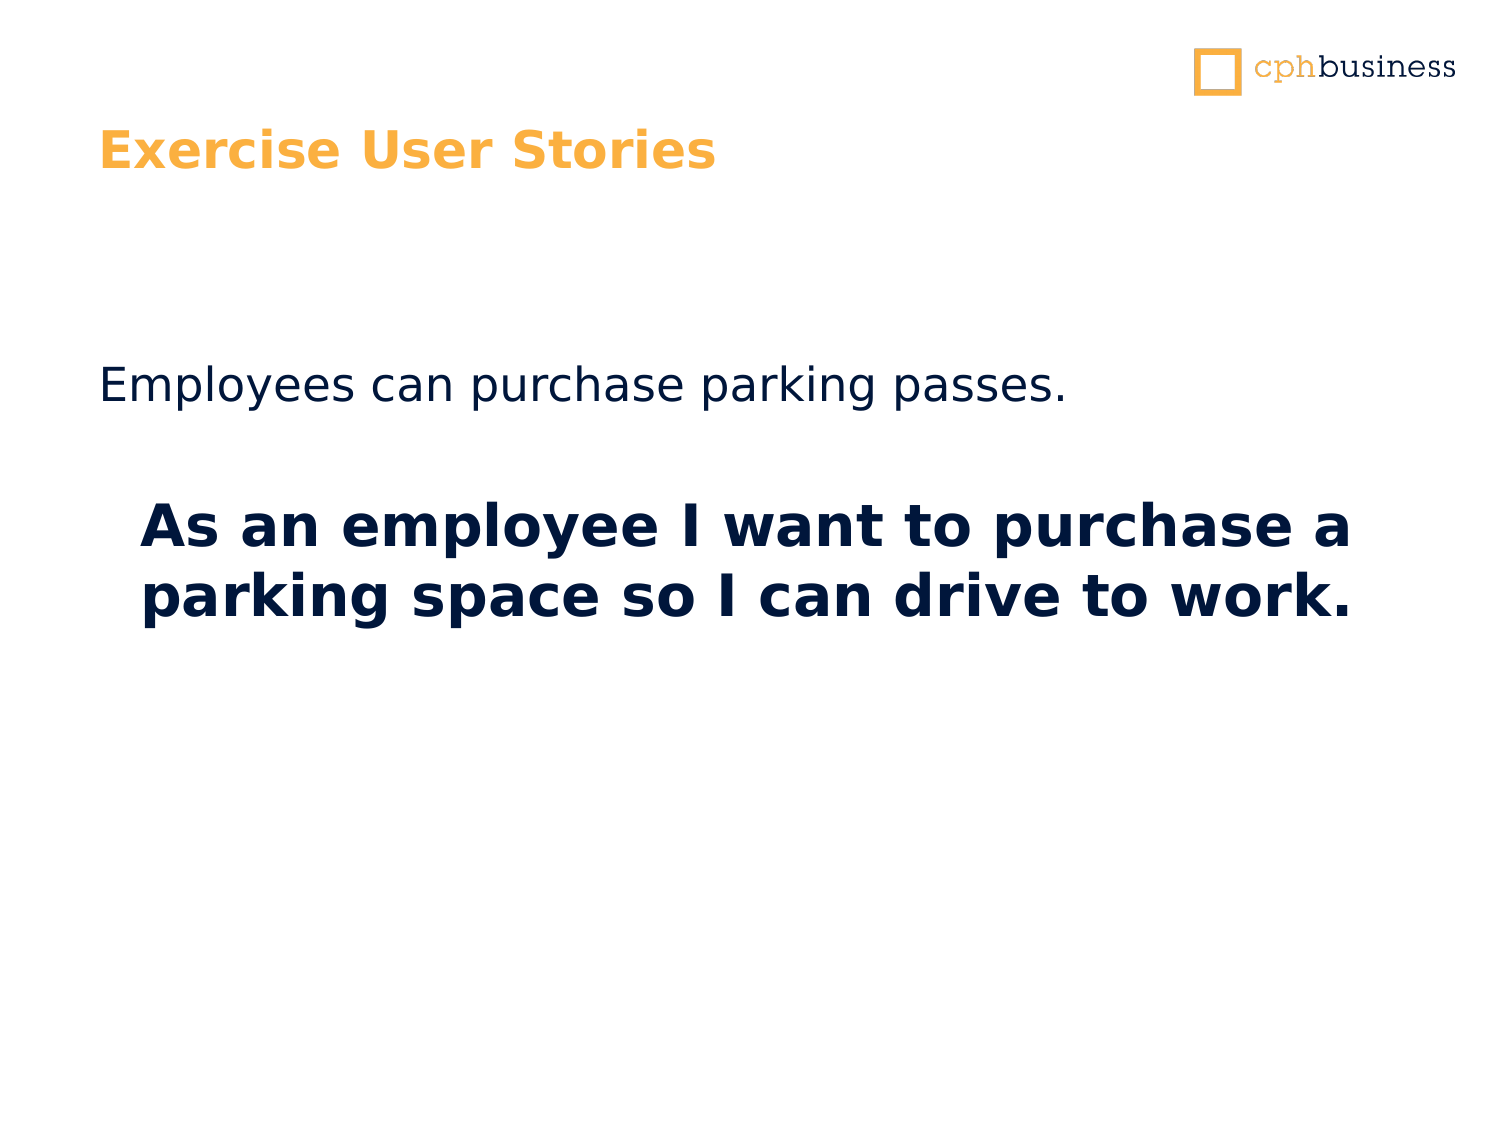

Exercise User Stories
Employees can purchase parking passes.

As an employee I want to purchase a parking space so I can drive to work.